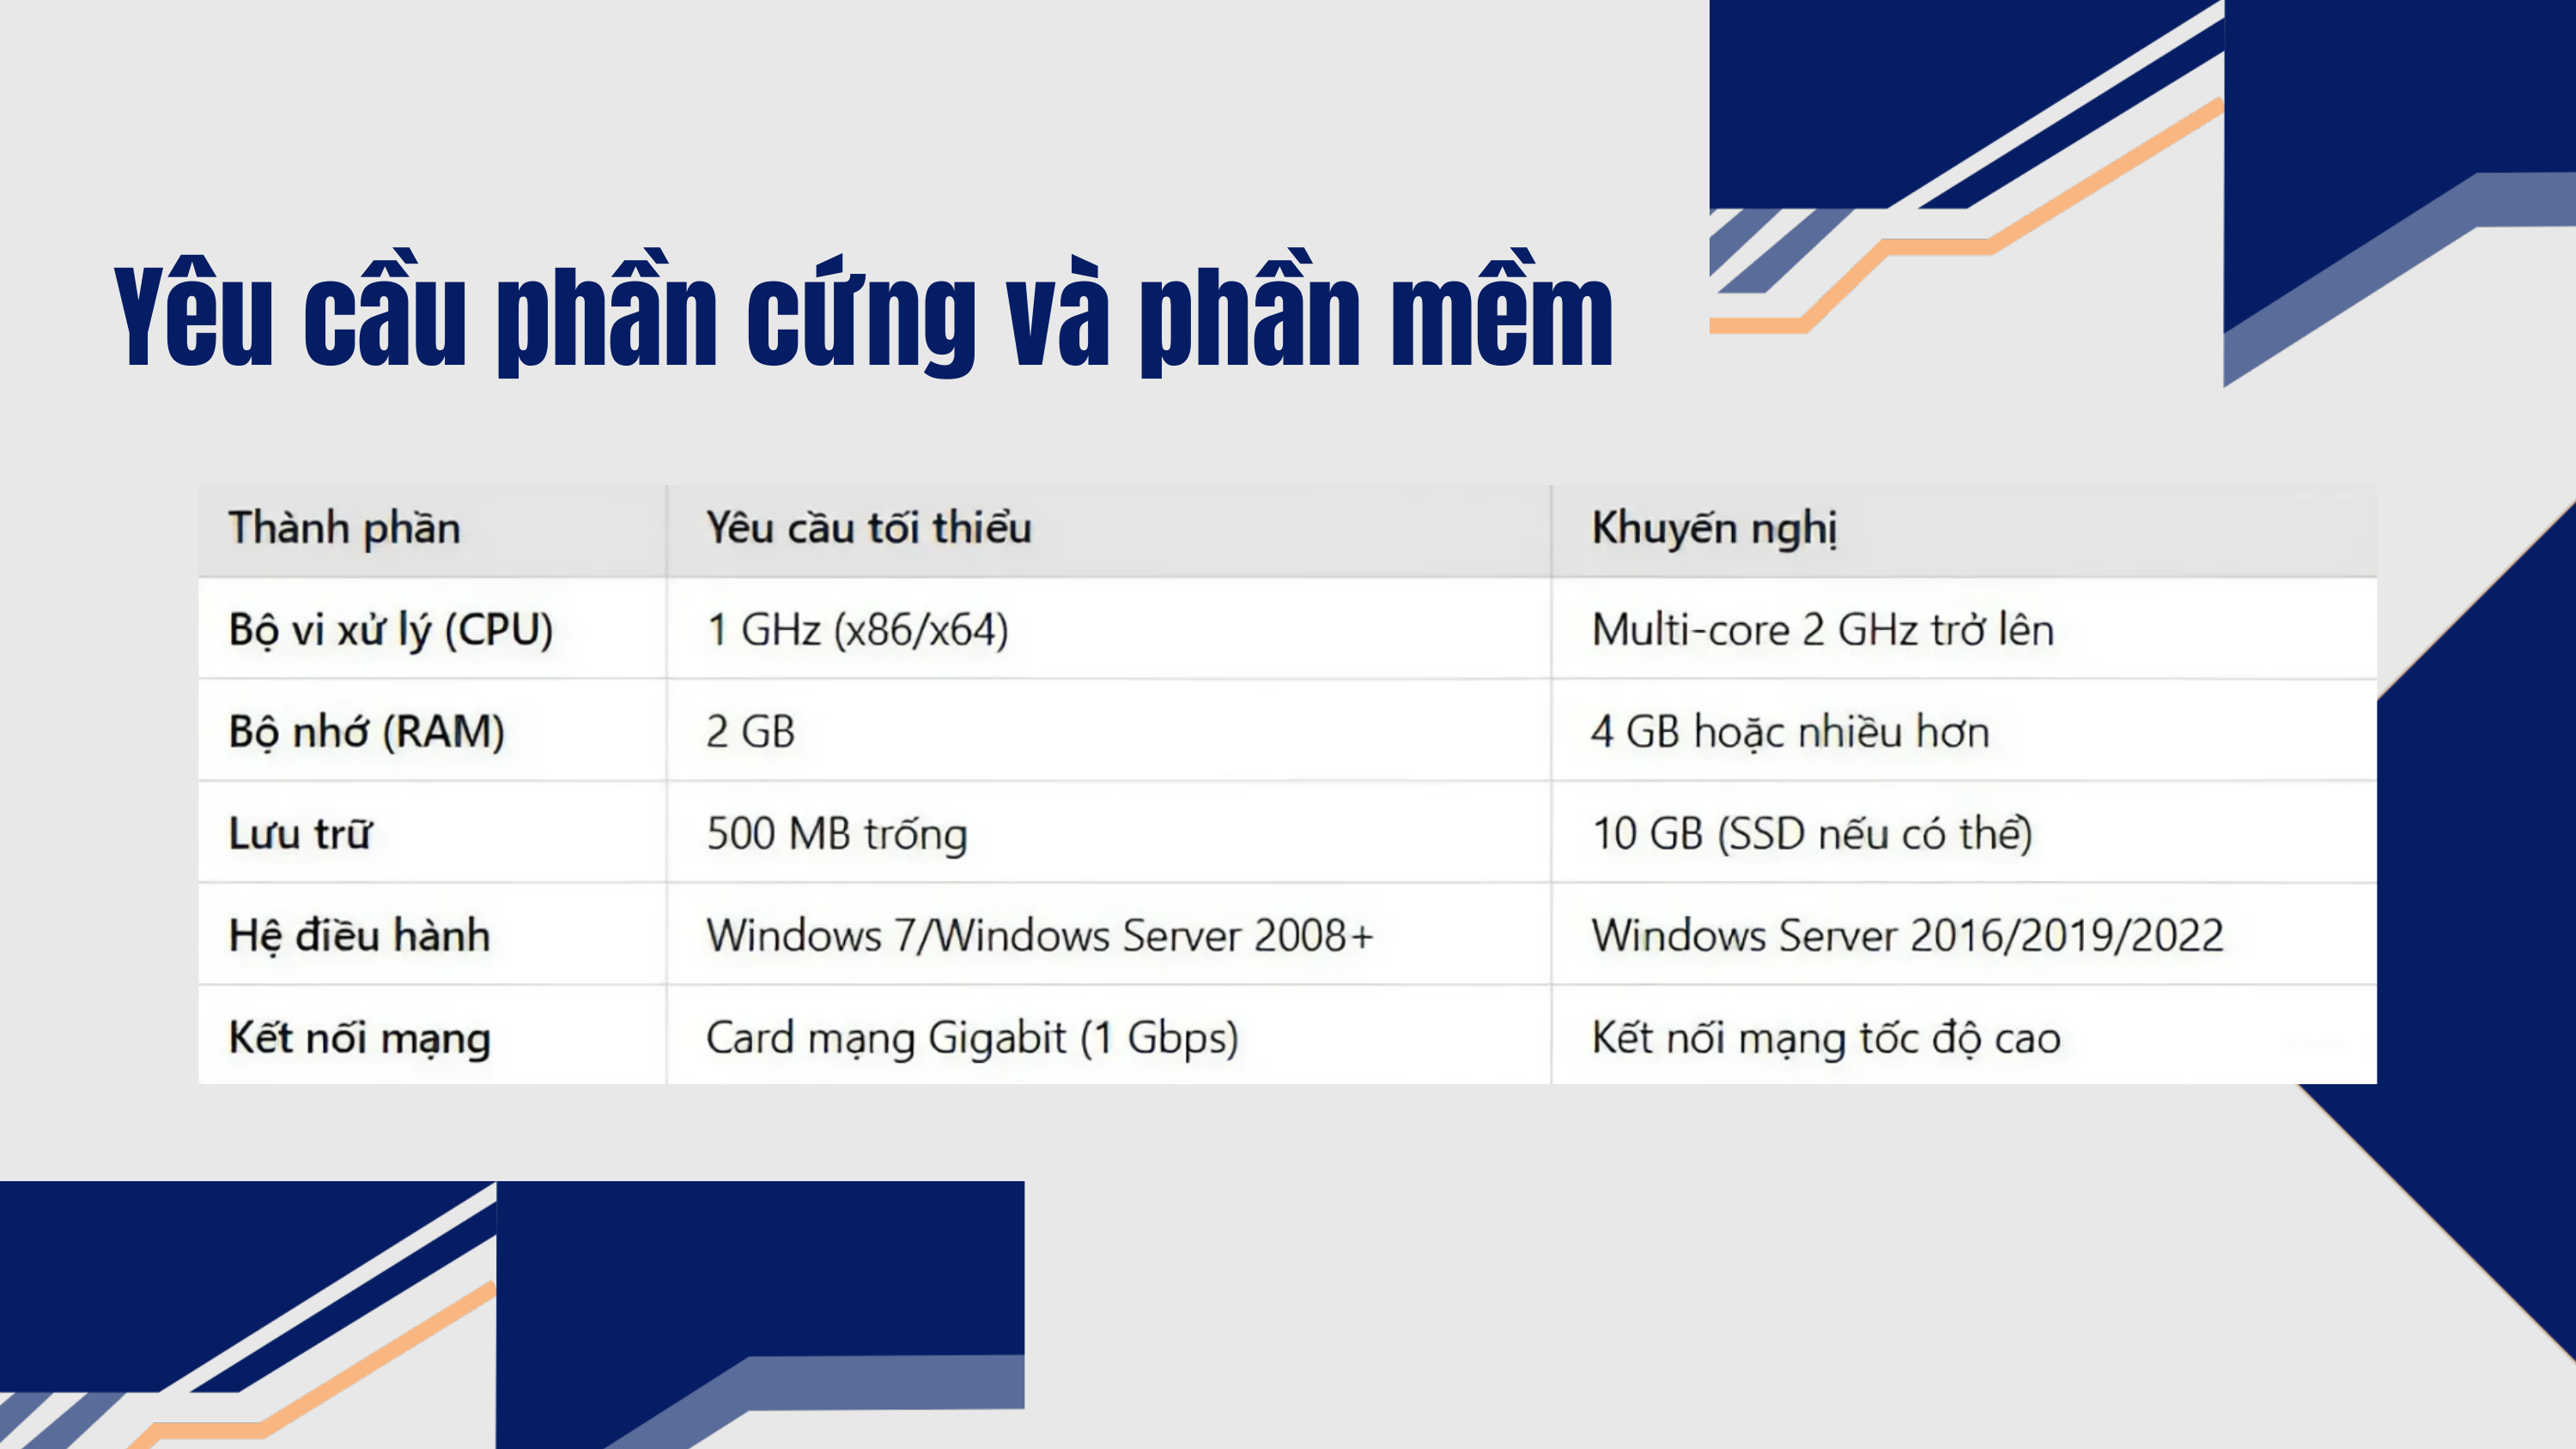

Yêu cầu phần cứng và phần mềm